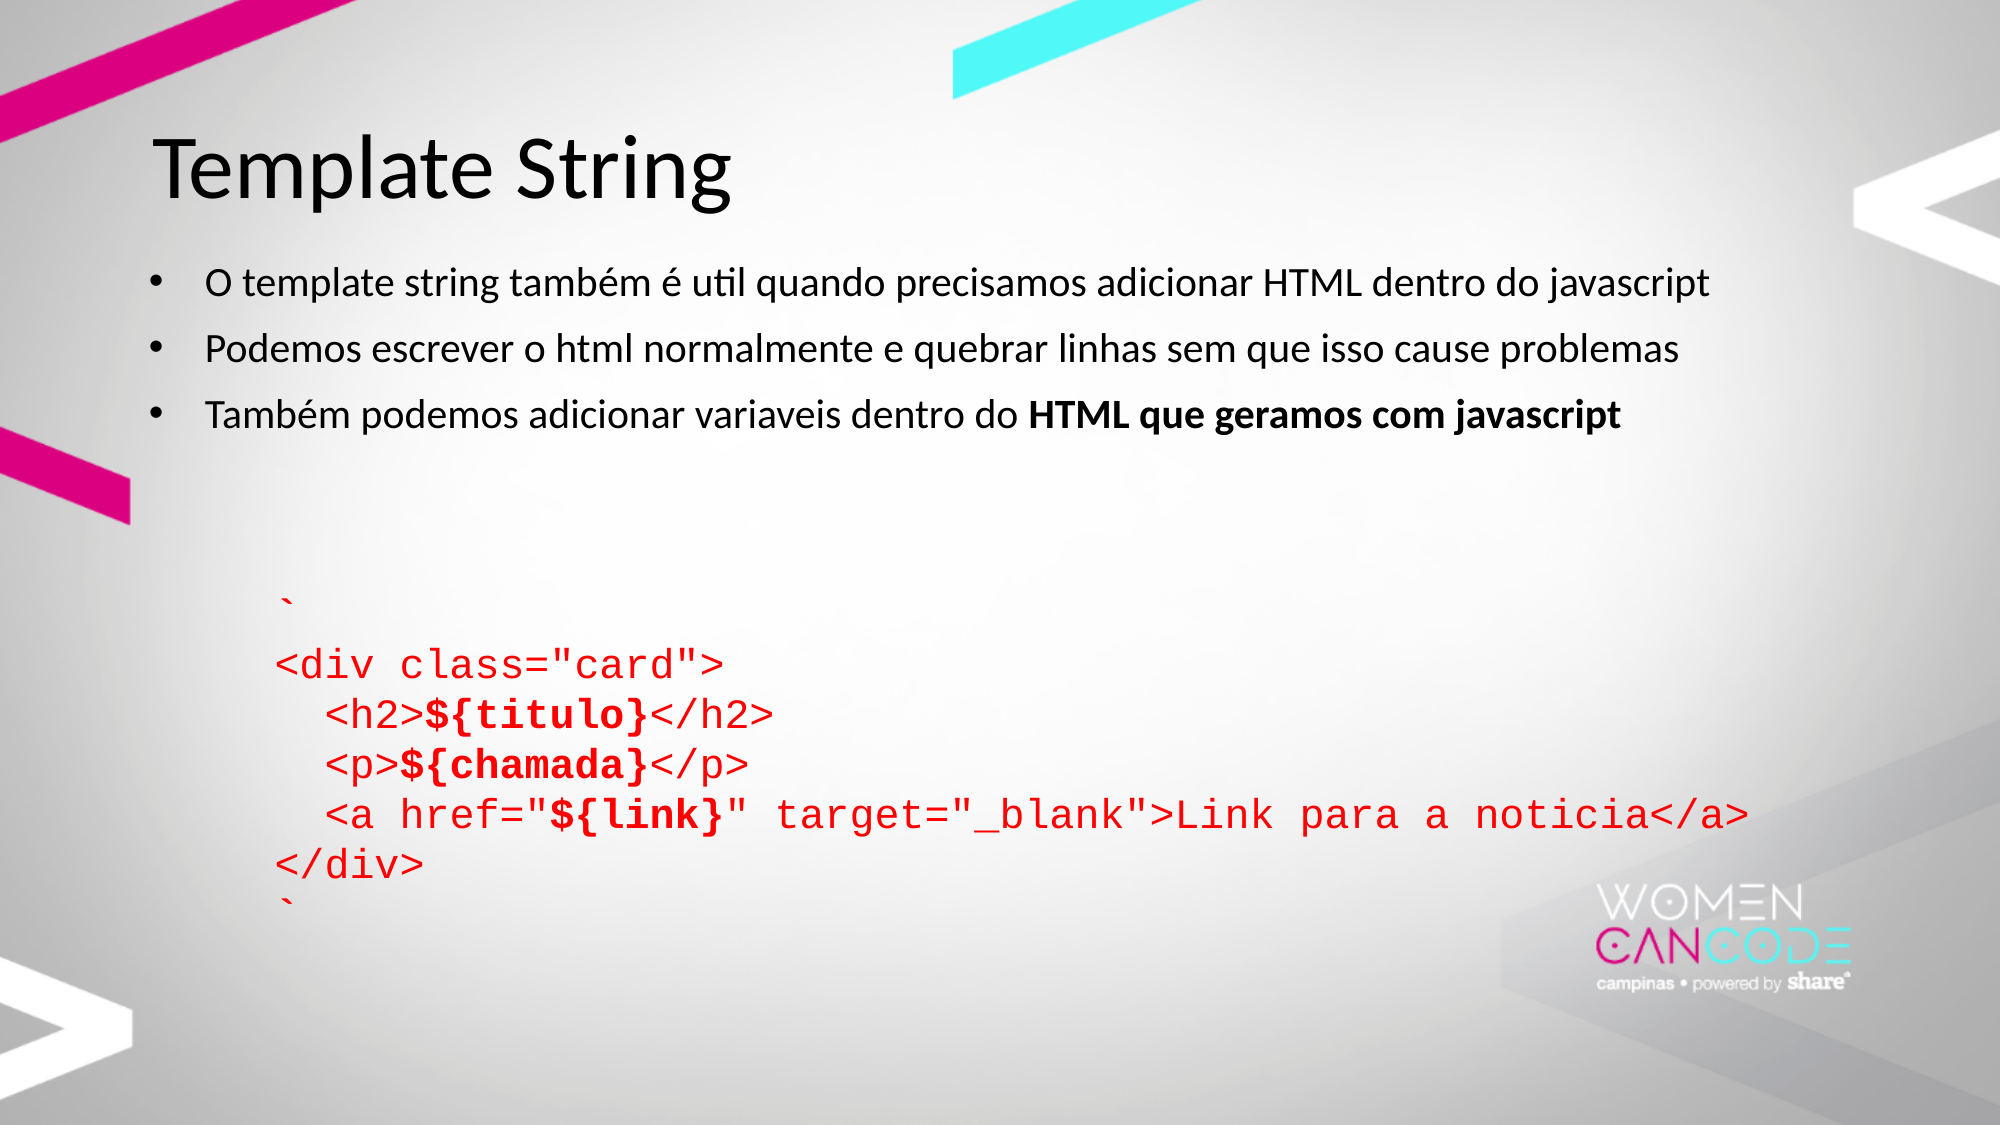

# Template String
O template string também é util quando precisamos adicionar HTML dentro do javascript
Podemos escrever o html normalmente e quebrar linhas sem que isso cause problemas
Também podemos adicionar variaveis dentro do HTML que geramos com javascript
	`
	<div class="card">
  	  <h2>${titulo}</h2>
	  <p>${chamada}</p>
	  <a href="${link}" target="_blank">Link para a noticia</a>
	</div>
	`